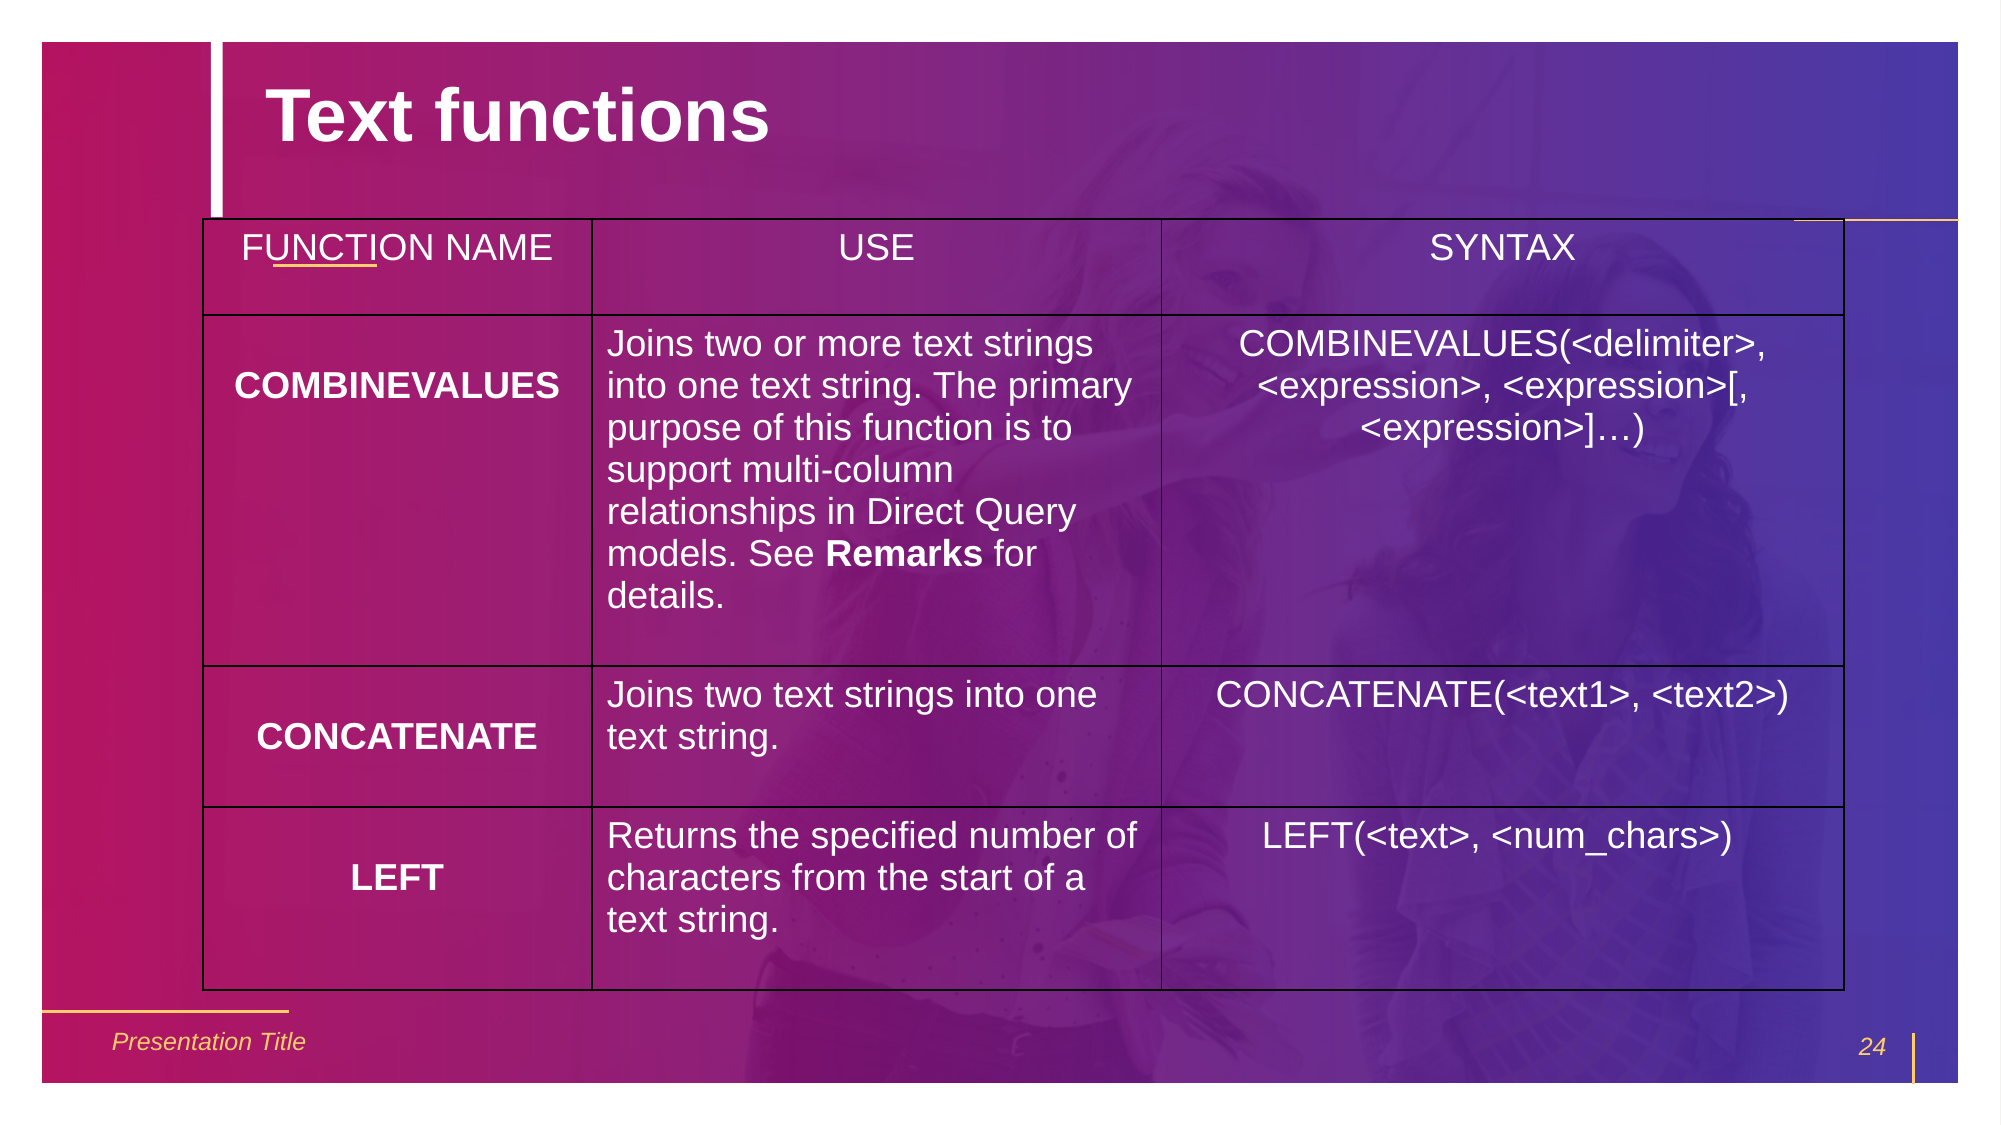

Text functions

#
| FUNCTION NAME | USE | SYNTAX |
| --- | --- | --- |
| COMBINEVALUES | Joins two or more text strings into one text string. The primary purpose of this function is to support multi-column relationships in Direct Query models. See Remarks for details. | COMBINEVALUES(<delimiter>, <expression>, <expression>[, <expression>]…) |
| CONCATENATE | Joins two text strings into one text string. | CONCATENATE(<text1>, <text2>) |
| LEFT | Returns the specified number of characters from the start of a text string. | LEFT(<text>, <num\_chars>) |

Presentation Title
24